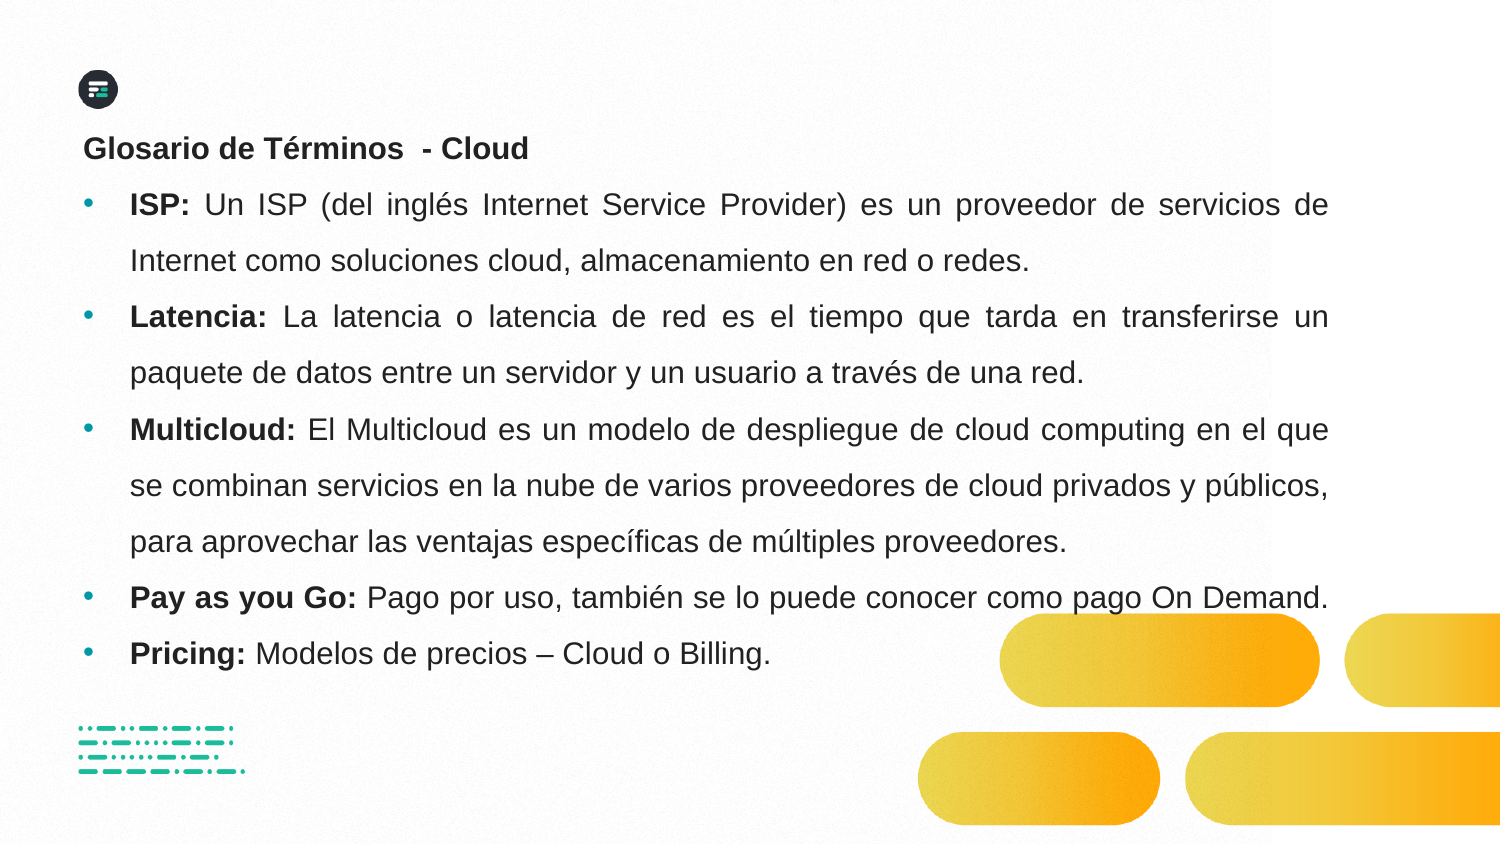

Glosario de Términos  - Cloud
ISP: Un ISP (del inglés Internet Service Provider) es un proveedor de servicios de Internet como soluciones cloud, almacenamiento en red o redes.
Latencia: La latencia o latencia de red es el tiempo que tarda en transferirse un paquete de datos entre un servidor y un usuario a través de una red.
Multicloud: El Multicloud es un modelo de despliegue de cloud computing en el que se combinan servicios en la nube de varios proveedores de cloud privados y públicos, para aprovechar las ventajas específicas de múltiples proveedores.
Pay as you Go: Pago por uso, también se lo puede conocer como pago On Demand.
Pricing: Modelos de precios – Cloud o Billing.